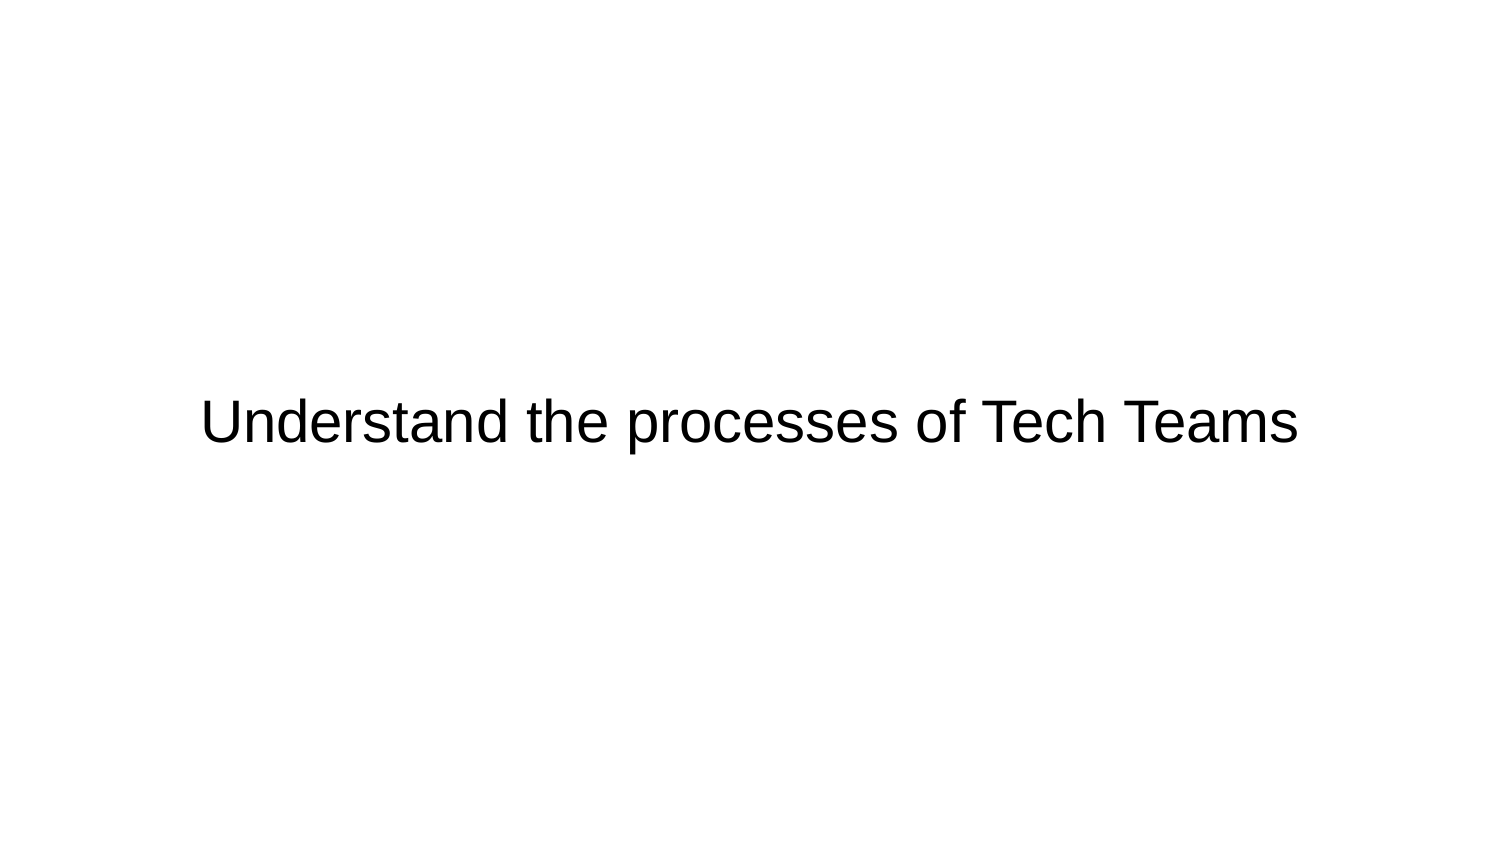

# Understand the processes of Tech Teams